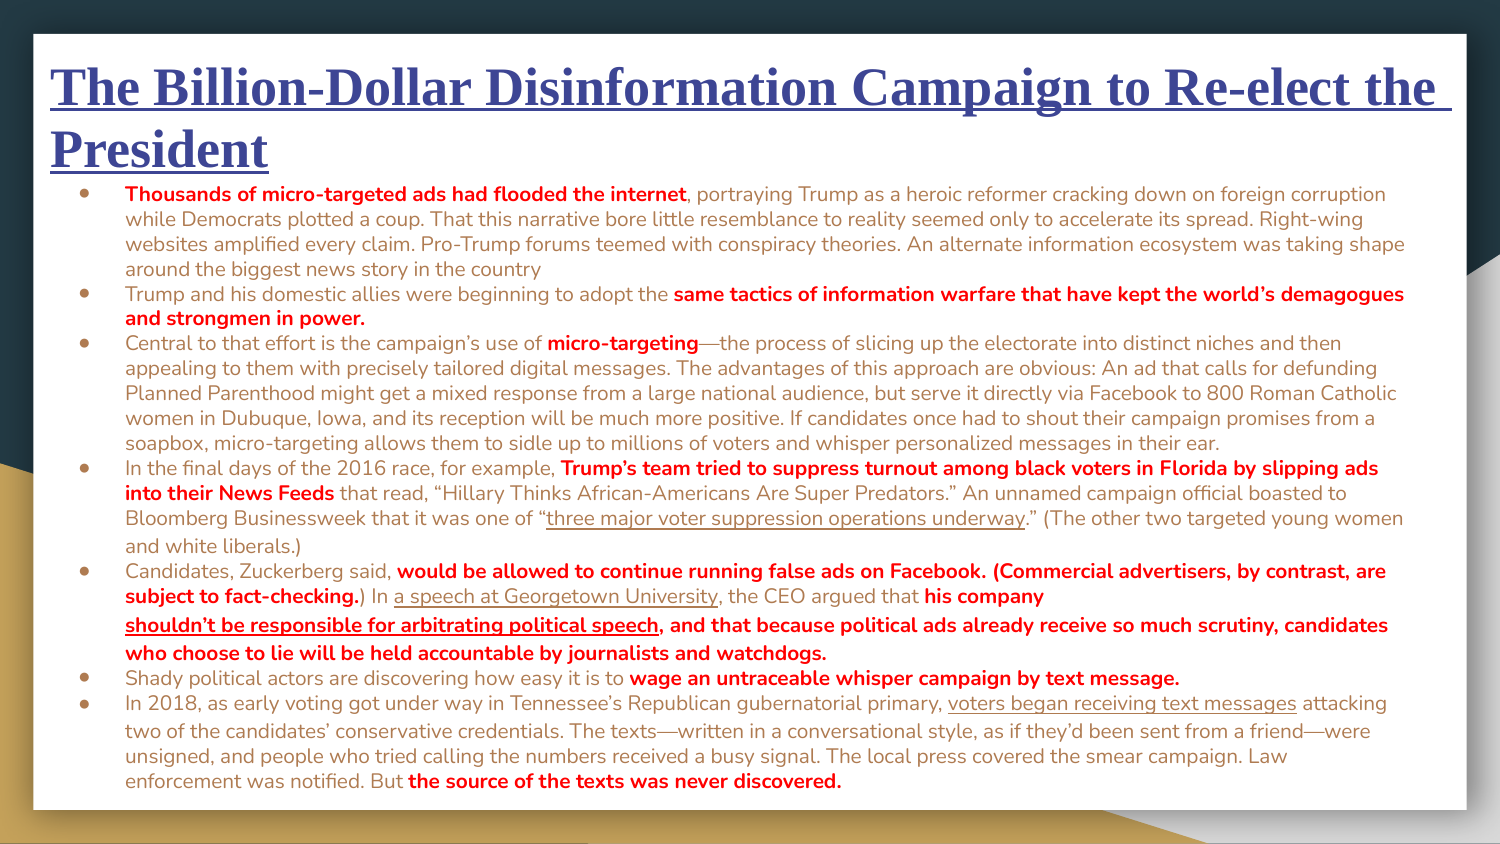

# The Billion-Dollar Disinformation Campaign to Re-elect the President
Thousands of micro-targeted ads had flooded the internet, portraying Trump as a heroic reformer cracking down on foreign corruption while Democrats plotted a coup. That this narrative bore little resemblance to reality seemed only to accelerate its spread. Right-wing websites amplified every claim. Pro-Trump forums teemed with conspiracy theories. An alternate information ecosystem was taking shape around the biggest news story in the country
Trump and his domestic allies were beginning to adopt the same tactics of information warfare that have kept the world’s demagogues and strongmen in power.
Central to that effort is the campaign’s use of micro-targeting—the process of slicing up the electorate into distinct niches and then appealing to them with precisely tailored digital messages. The advantages of this approach are obvious: An ad that calls for defunding Planned Parenthood might get a mixed response from a large national audience, but serve it directly via Facebook to 800 Roman Catholic women in Dubuque, Iowa, and its reception will be much more positive. If candidates once had to shout their campaign promises from a soapbox, micro-targeting allows them to sidle up to millions of voters and whisper personalized messages in their ear.
In the final days of the 2016 race, for example, Trump’s team tried to suppress turnout among black voters in Florida by slipping ads into their News Feeds that read, “Hillary Thinks African-Americans Are Super Predators.” An unnamed campaign official boasted to Bloomberg Businessweek that it was one of “three major voter suppression operations underway.” (The other two targeted young women and white liberals.)
Candidates, Zuckerberg said, would be allowed to continue running false ads on Facebook. (Commercial advertisers, by contrast, are subject to fact-checking.) In a speech at Georgetown University, the CEO argued that his company shouldn’t be responsible for arbitrating political speech, and that because political ads already receive so much scrutiny, candidates who choose to lie will be held accountable by journalists and watchdogs.
Shady political actors are discovering how easy it is to wage an untraceable whisper campaign by text message.
In 2018, as early voting got under way in Tennessee’s Republican gubernatorial primary, voters began receiving text messages attacking two of the candidates’ conservative credentials. The texts—written in a conversational style, as if they’d been sent from a friend—were unsigned, and people who tried calling the numbers received a busy signal. The local press covered the smear campaign. Law enforcement was notified. But the source of the texts was never discovered.